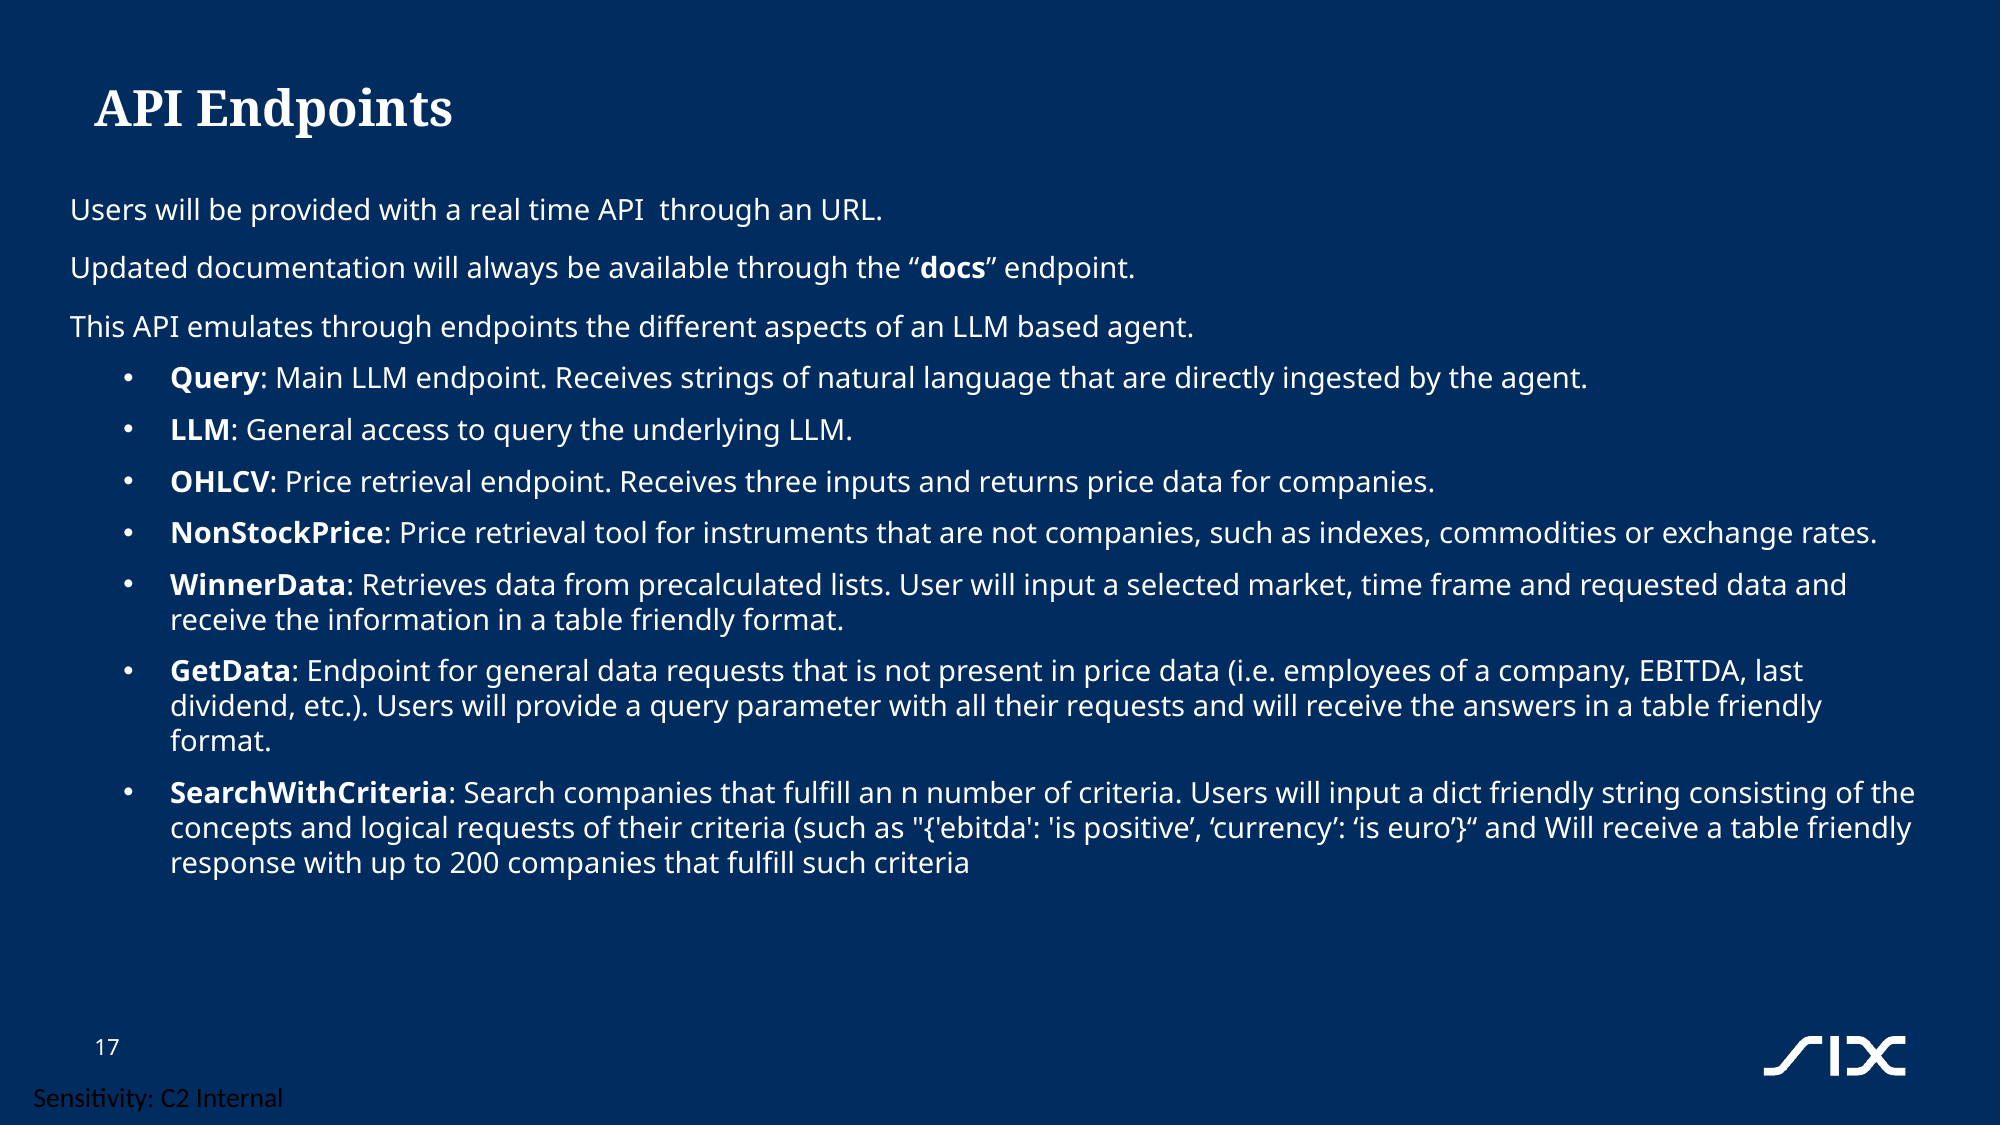

# API Endpoints
Users will be provided with a real time API  through an URL.
Updated documentation will always be available through the “docs” endpoint.
This API emulates through endpoints the different aspects of an LLM based agent.
Query: Main LLM endpoint. Receives strings of natural language that are directly ingested by the agent.
LLM: General access to query the underlying LLM.
OHLCV: Price retrieval endpoint. Receives three inputs and returns price data for companies.
NonStockPrice: Price retrieval tool for instruments that are not companies, such as indexes, commodities or exchange rates.
WinnerData: Retrieves data from precalculated lists. User will input a selected market, time frame and requested data and receive the information in a table friendly format.
GetData: Endpoint for general data requests that is not present in price data (i.e. employees of a company, EBITDA, last dividend, etc.). Users will provide a query parameter with all their requests and will receive the answers in a table friendly format.
SearchWithCriteria: Search companies that fulfill an n number of criteria. Users will input a dict friendly string consisting of the concepts and logical requests of their criteria (such as "{'ebitda': 'is positive’, ‘currency’: ‘is euro’}“ and Will receive a table friendly response with up to 200 companies that fulfill such criteria
17